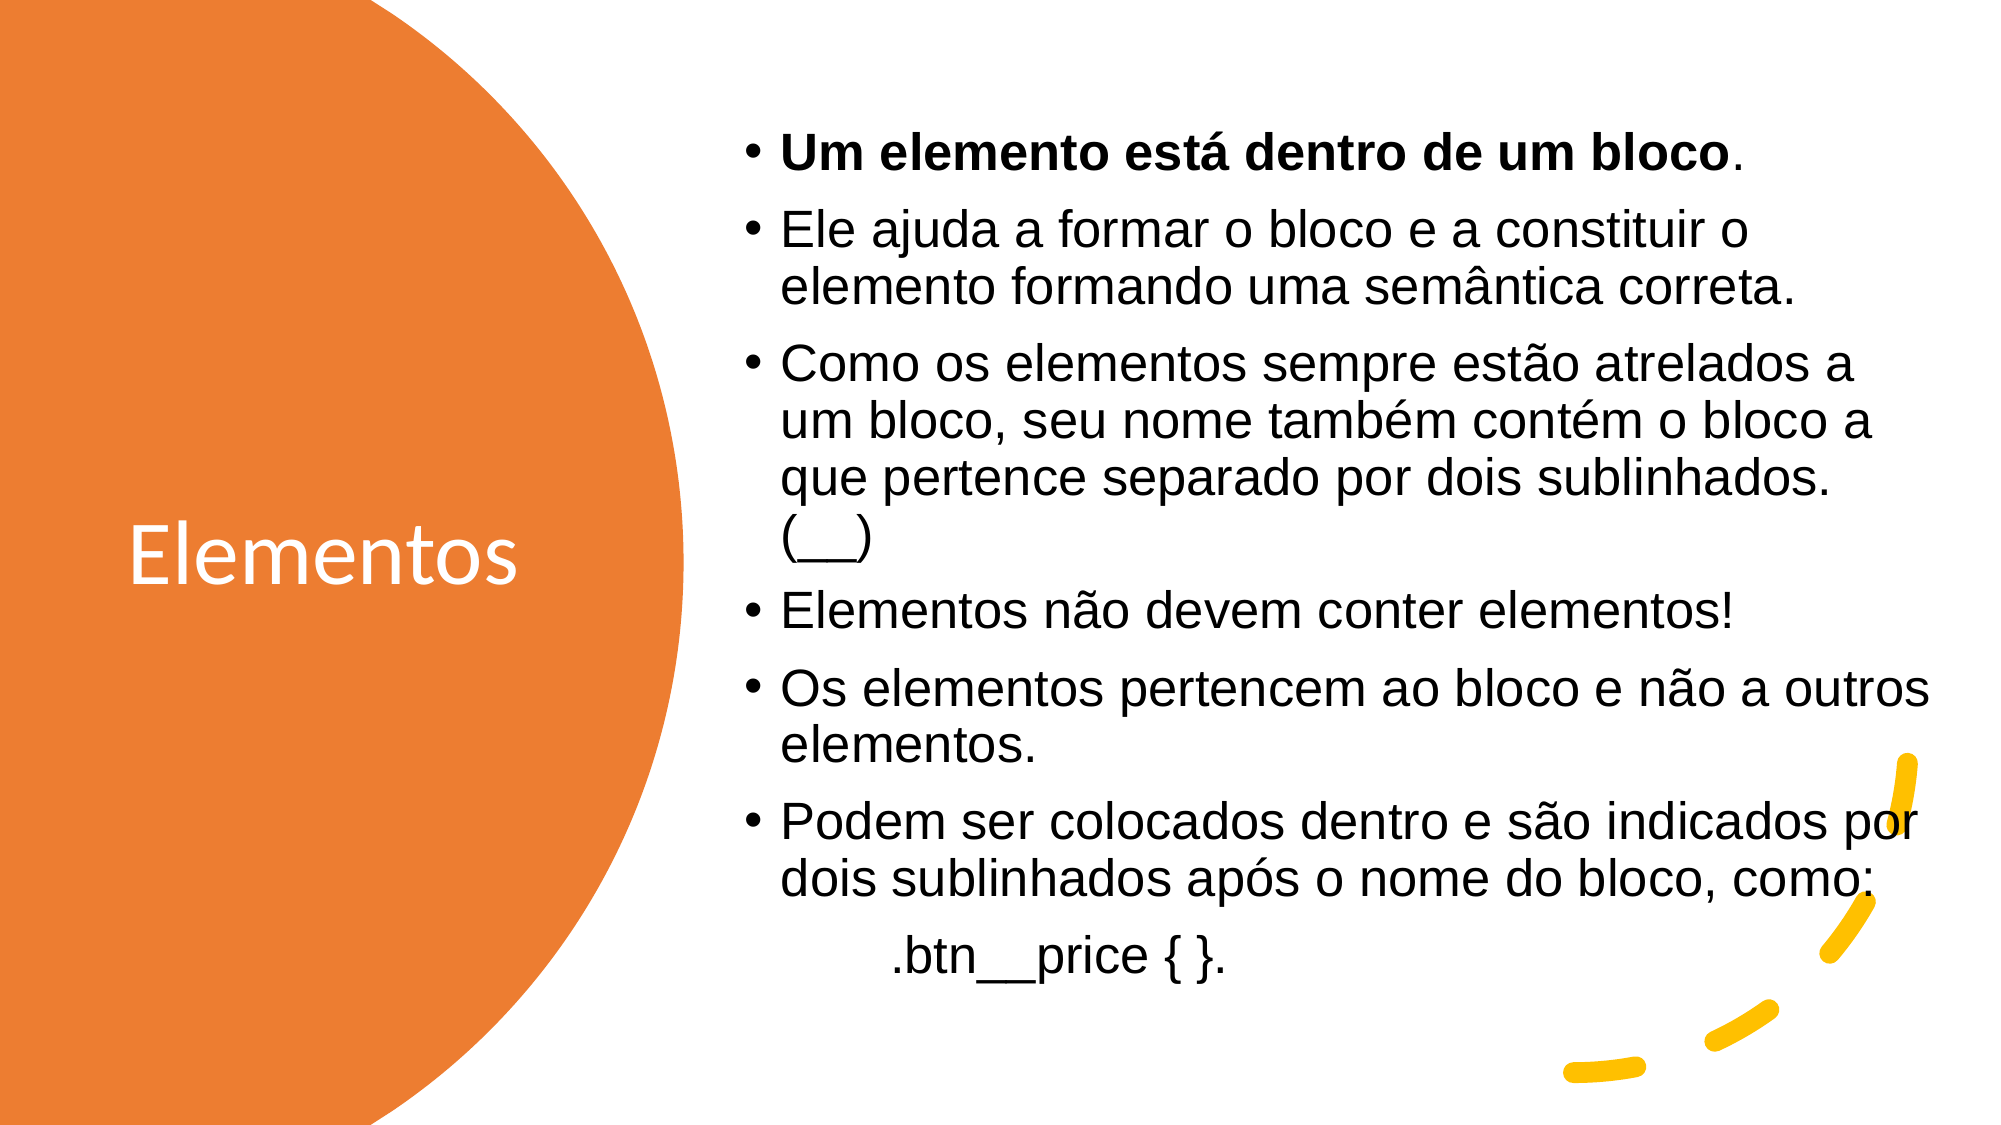

Um elemento está dentro de um bloco.
Ele ajuda a formar o bloco e a constituir o elemento formando uma semântica correta.
Como os elementos sempre estão atrelados a um bloco, seu nome também contém o bloco a que pertence separado por dois sublinhados. (__)
Elementos não devem conter elementos!
Os elementos pertencem ao bloco e não a outros elementos.
Podem ser colocados dentro e são indicados por dois sublinhados após o nome do bloco, como:
	.btn__price { }.
# Elementos